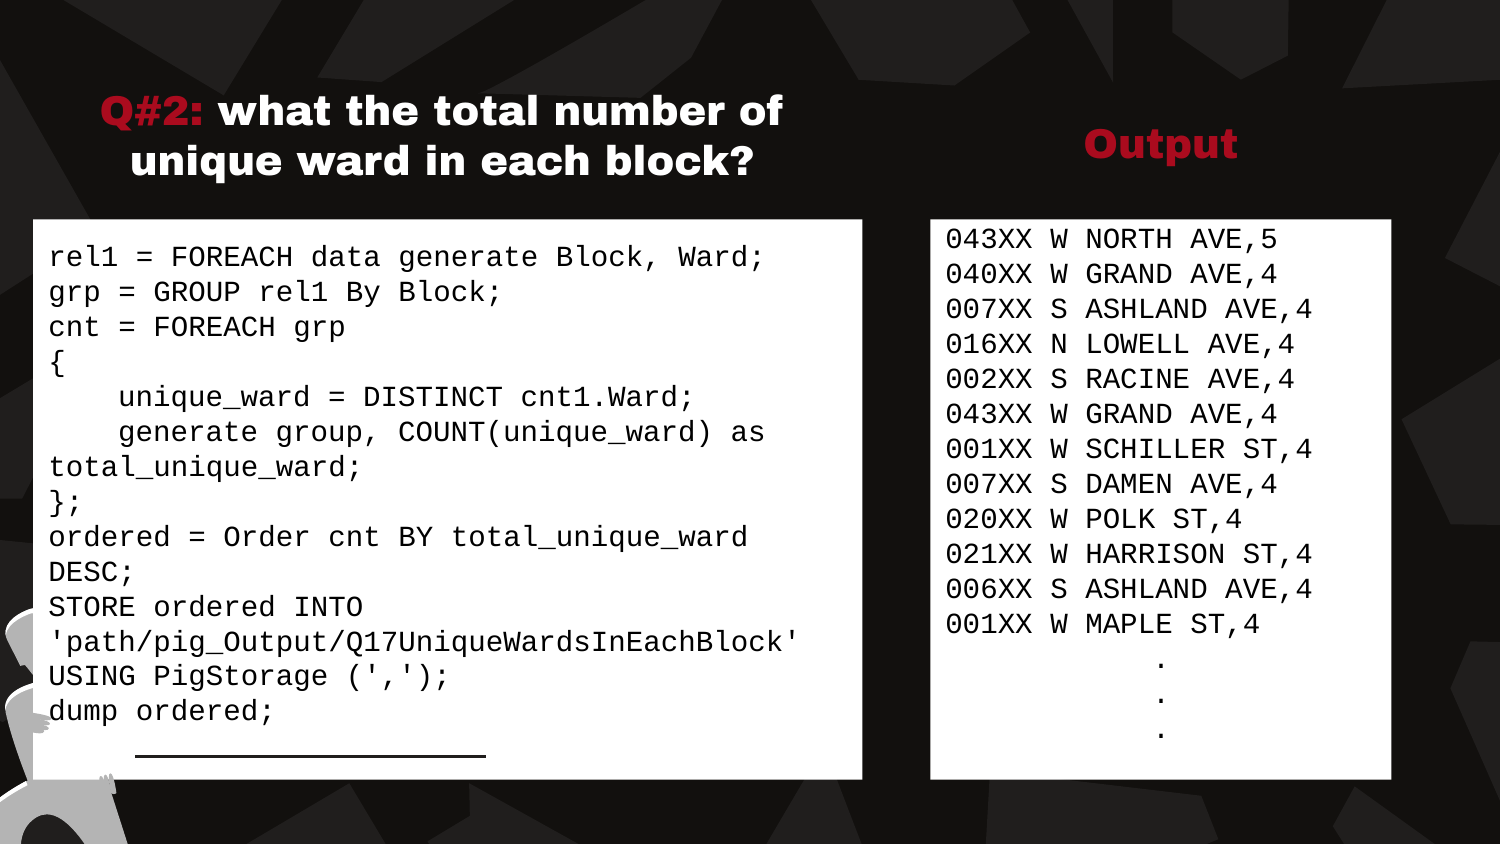

# Q#2: what the total number of unique ward in each block?
Output

rel1 = FOREACH data generate Block, Ward;
grp = GROUP rel1 By Block;
cnt = FOREACH grp
{
    unique_ward = DISTINCT cnt1.Ward;
    generate group, COUNT(unique_ward) as  total_unique_ward;
};
ordered = Order cnt BY total_unique_ward DESC;
STORE ordered INTO 'path/pig_Output/Q17UniqueWardsInEachBlock' USING PigStorage (',');
dump ordered;

043XX W NORTH AVE,5
040XX W GRAND AVE,4
007XX S ASHLAND AVE,4
016XX N LOWELL AVE,4
002XX S RACINE AVE,4
043XX W GRAND AVE,4
001XX W SCHILLER ST,4
007XX S DAMEN AVE,4
020XX W POLK ST,4
021XX W HARRISON ST,4
006XX S ASHLAND AVE,4
001XX W MAPLE ST,4
.
.
.